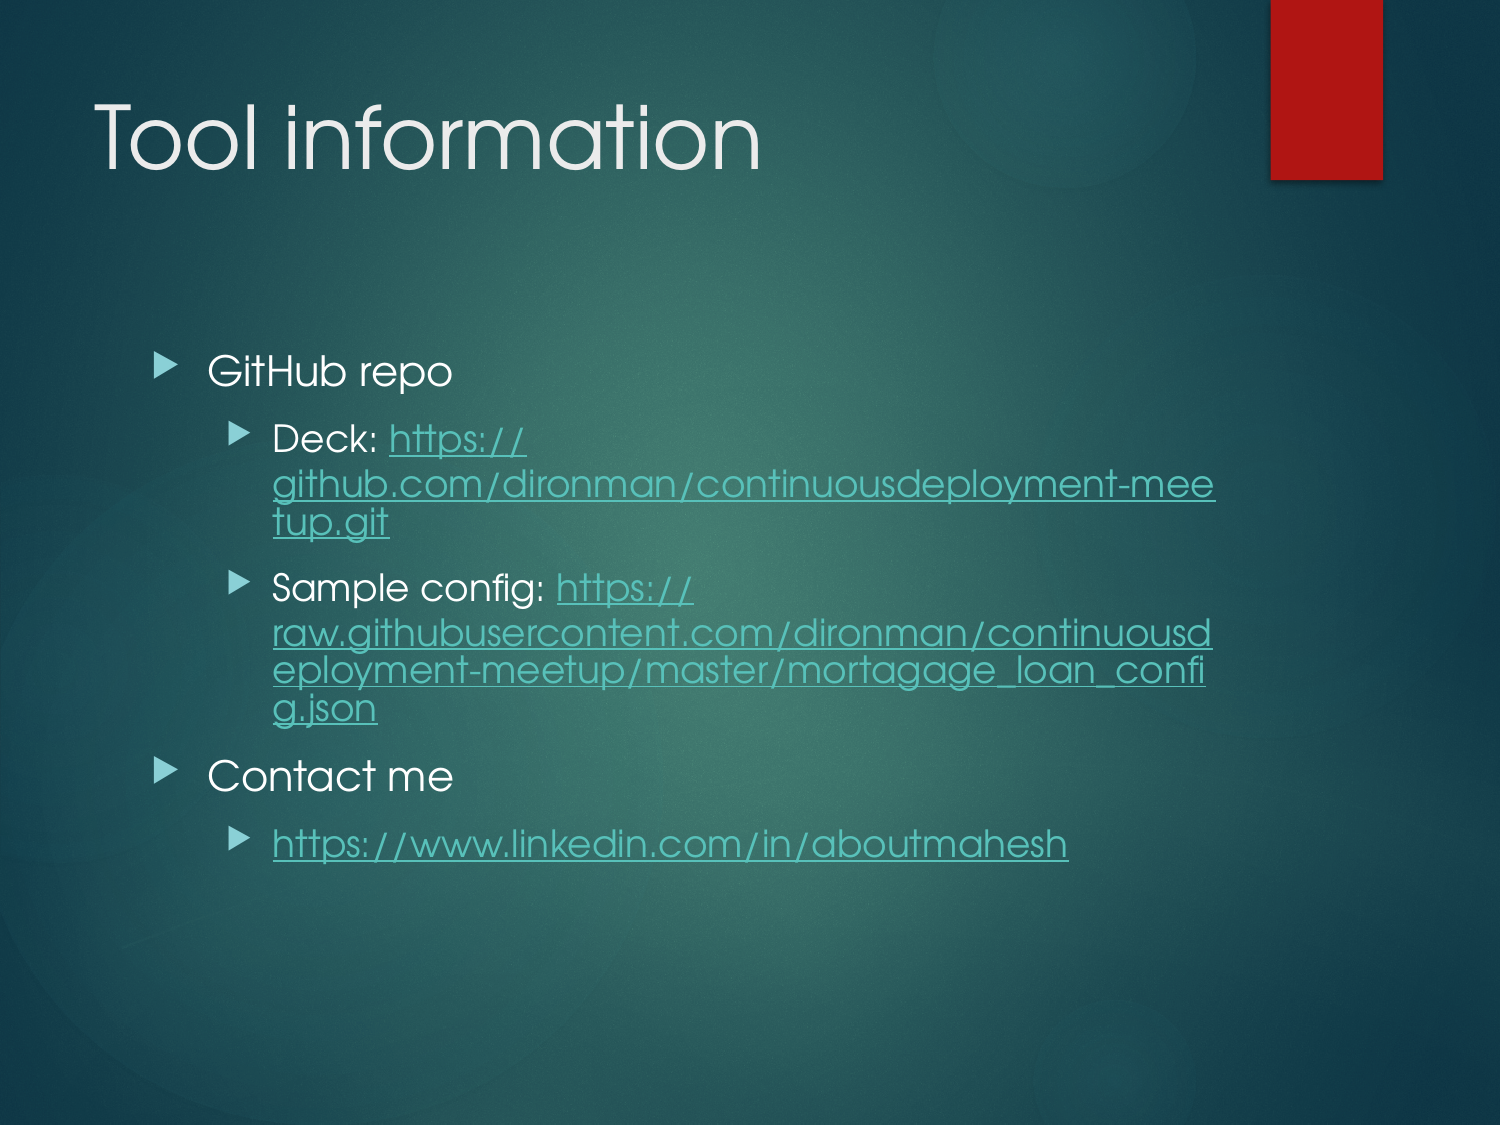

# Tool information
GitHub repo
Deck: https://github.com/dironman/continuousdeployment-meetup.git
Sample config: https://raw.githubusercontent.com/dironman/continuousdeployment-meetup/master/mortagage_loan_config.json
Contact me
https://www.linkedin.com/in/aboutmahesh